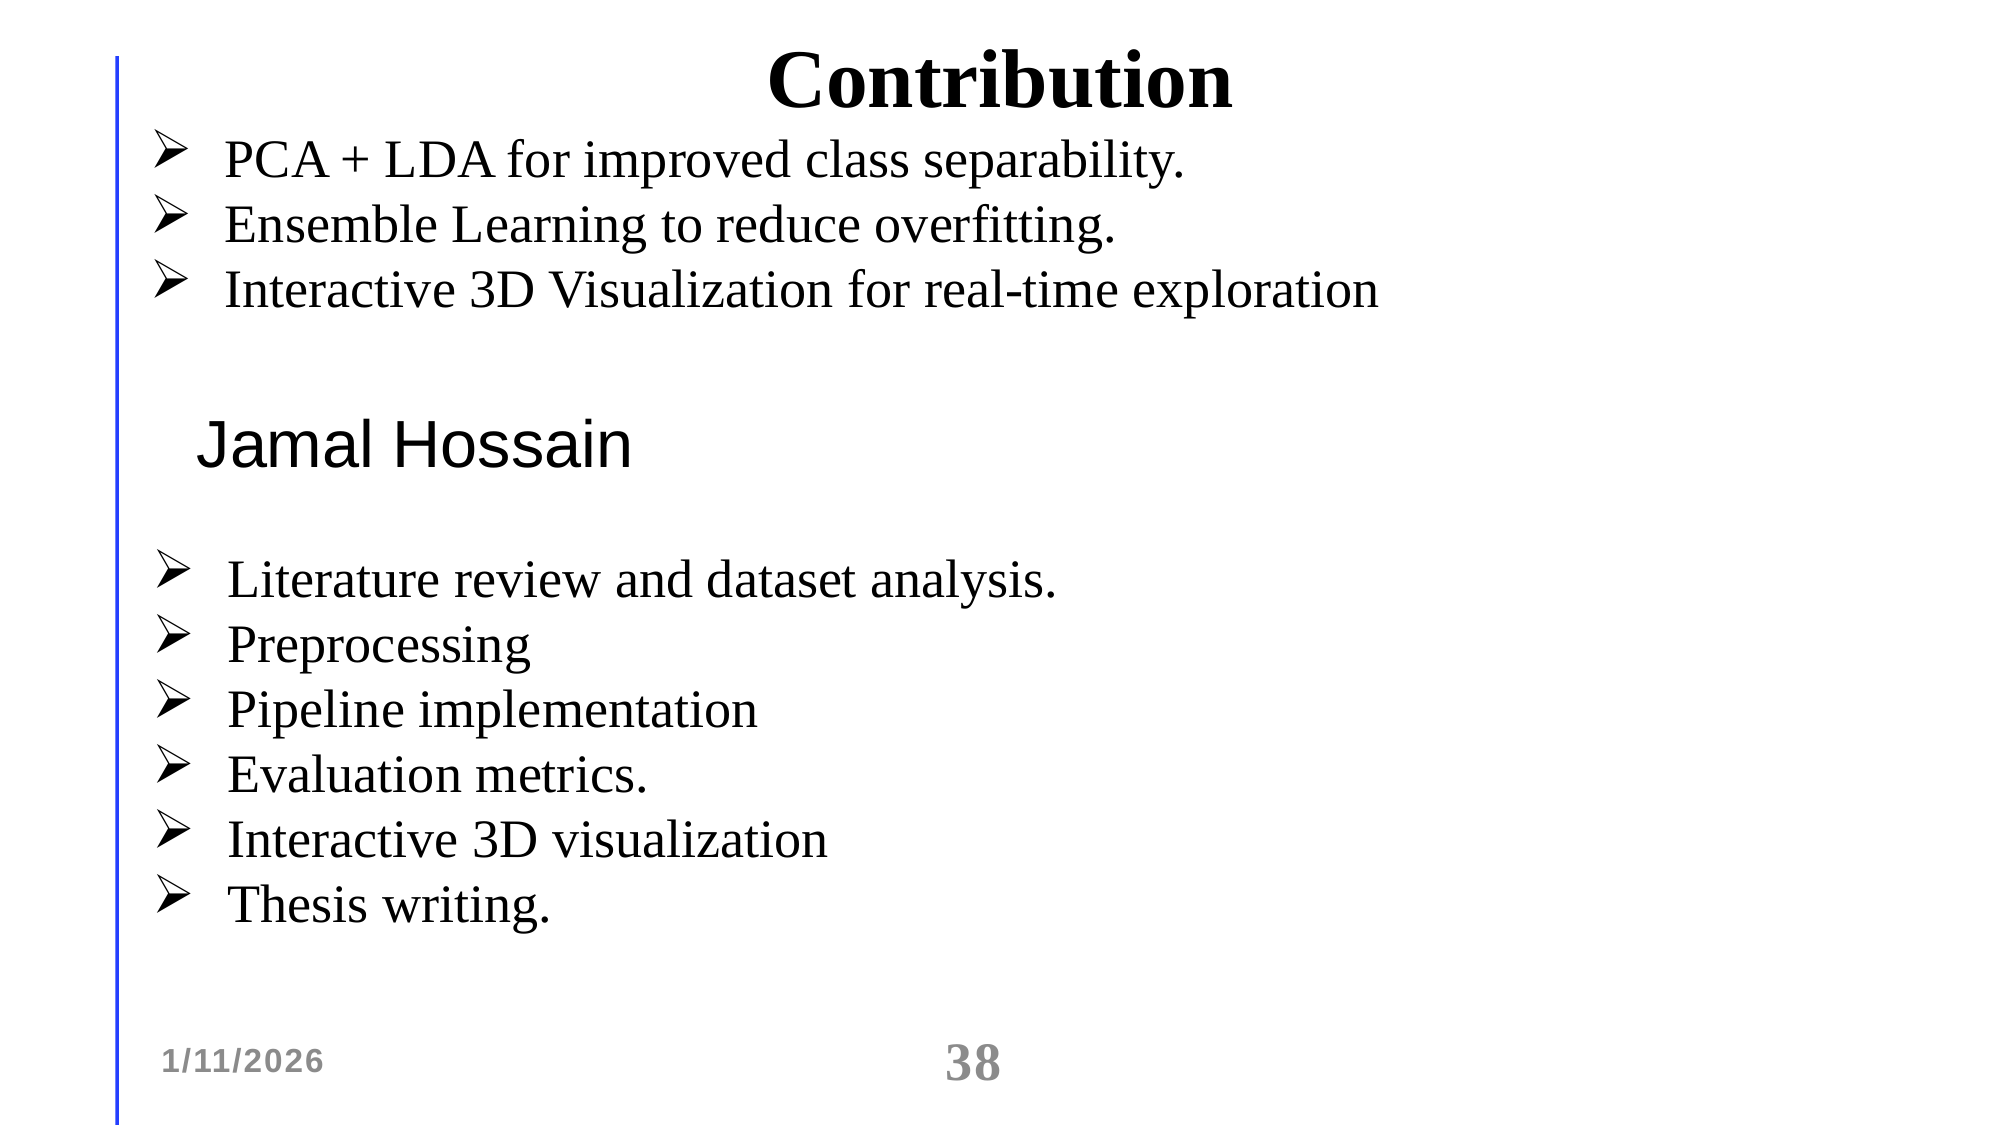

# Contribution
PCA + LDA for improved class separability.
Ensemble Learning to reduce overfitting.
Interactive 3D Visualization for real-time exploration

Jamal Hossain

Literature review and dataset analysis.
Preprocessing
Pipeline implementation
Evaluation metrics.
Interactive 3D visualization
Thesis writing.

1/11/2026
38